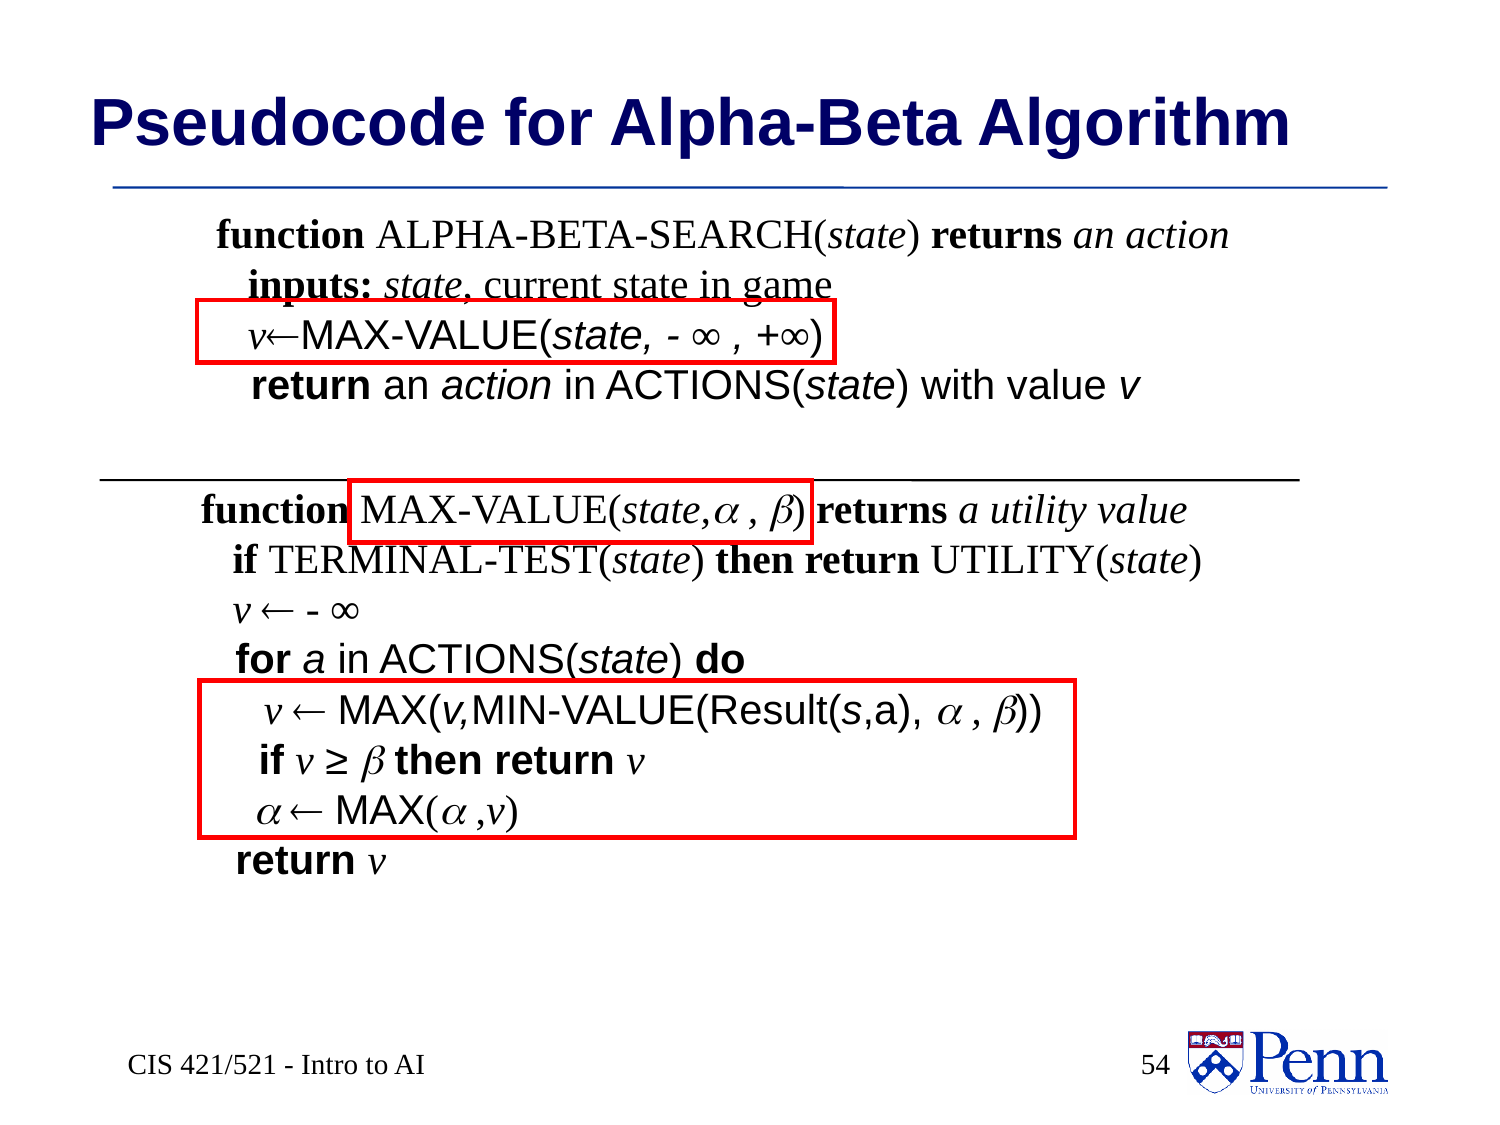

# Pseudocode for Alpha-Beta Algorithm
function ALPHA-BETA-SEARCH(state) returns an action
   inputs: state, current state in game
   v←MAX-VALUE(state, - ∞ , +∞)
   return an action in ACTIONS(state) with value v

function MAX-VALUE(state,α , β) returns a utility value
   if TERMINAL-TEST(state) then return UTILITY(state)
   v ← - ∞
   for a in ACTIONS(state) do
      v ← MAX(v,MIN-VALUE(Result(s,a), α , β))
     if v ≥ β then return v
     α ← MAX(α ,v)
   return v

CIS 421/521 - Intro to AI
       54